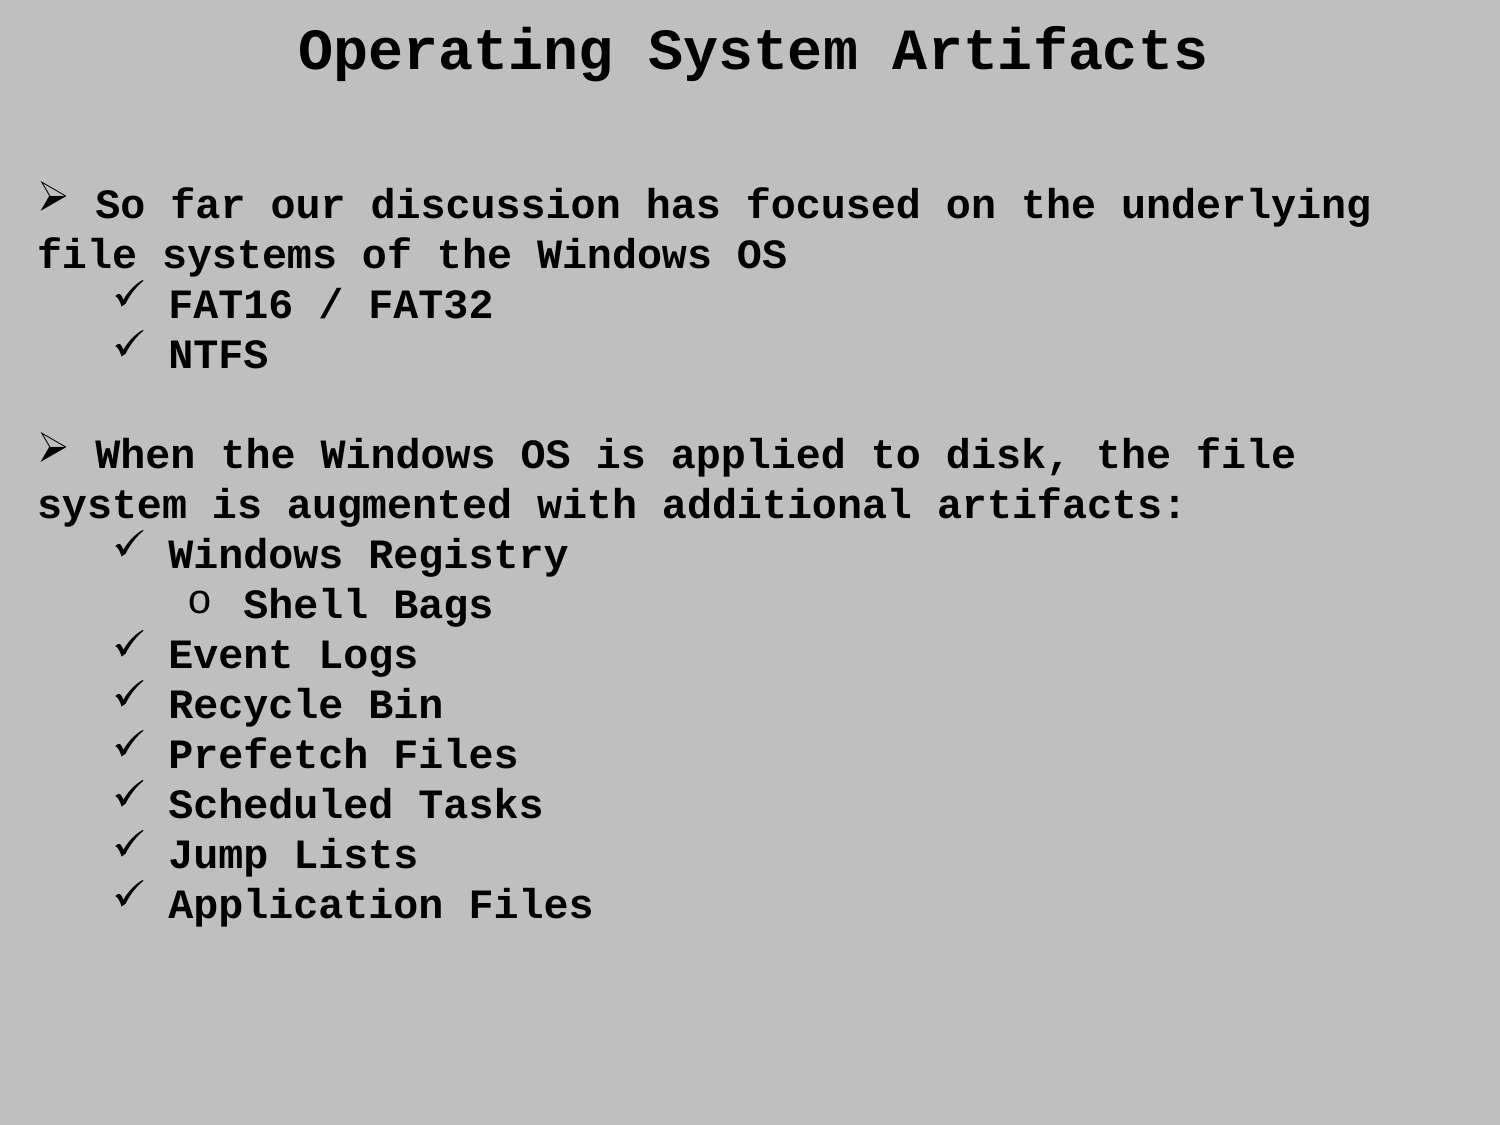

Operating System Artifacts
 So far our discussion has focused on the underlying file systems of the Windows OS
FAT16 / FAT32
NTFS

 When the Windows OS is applied to disk, the file system is augmented with additional artifacts:
Windows Registry
Shell Bags
Event Logs
Recycle Bin
Prefetch Files
Scheduled Tasks
Jump Lists
Application Files